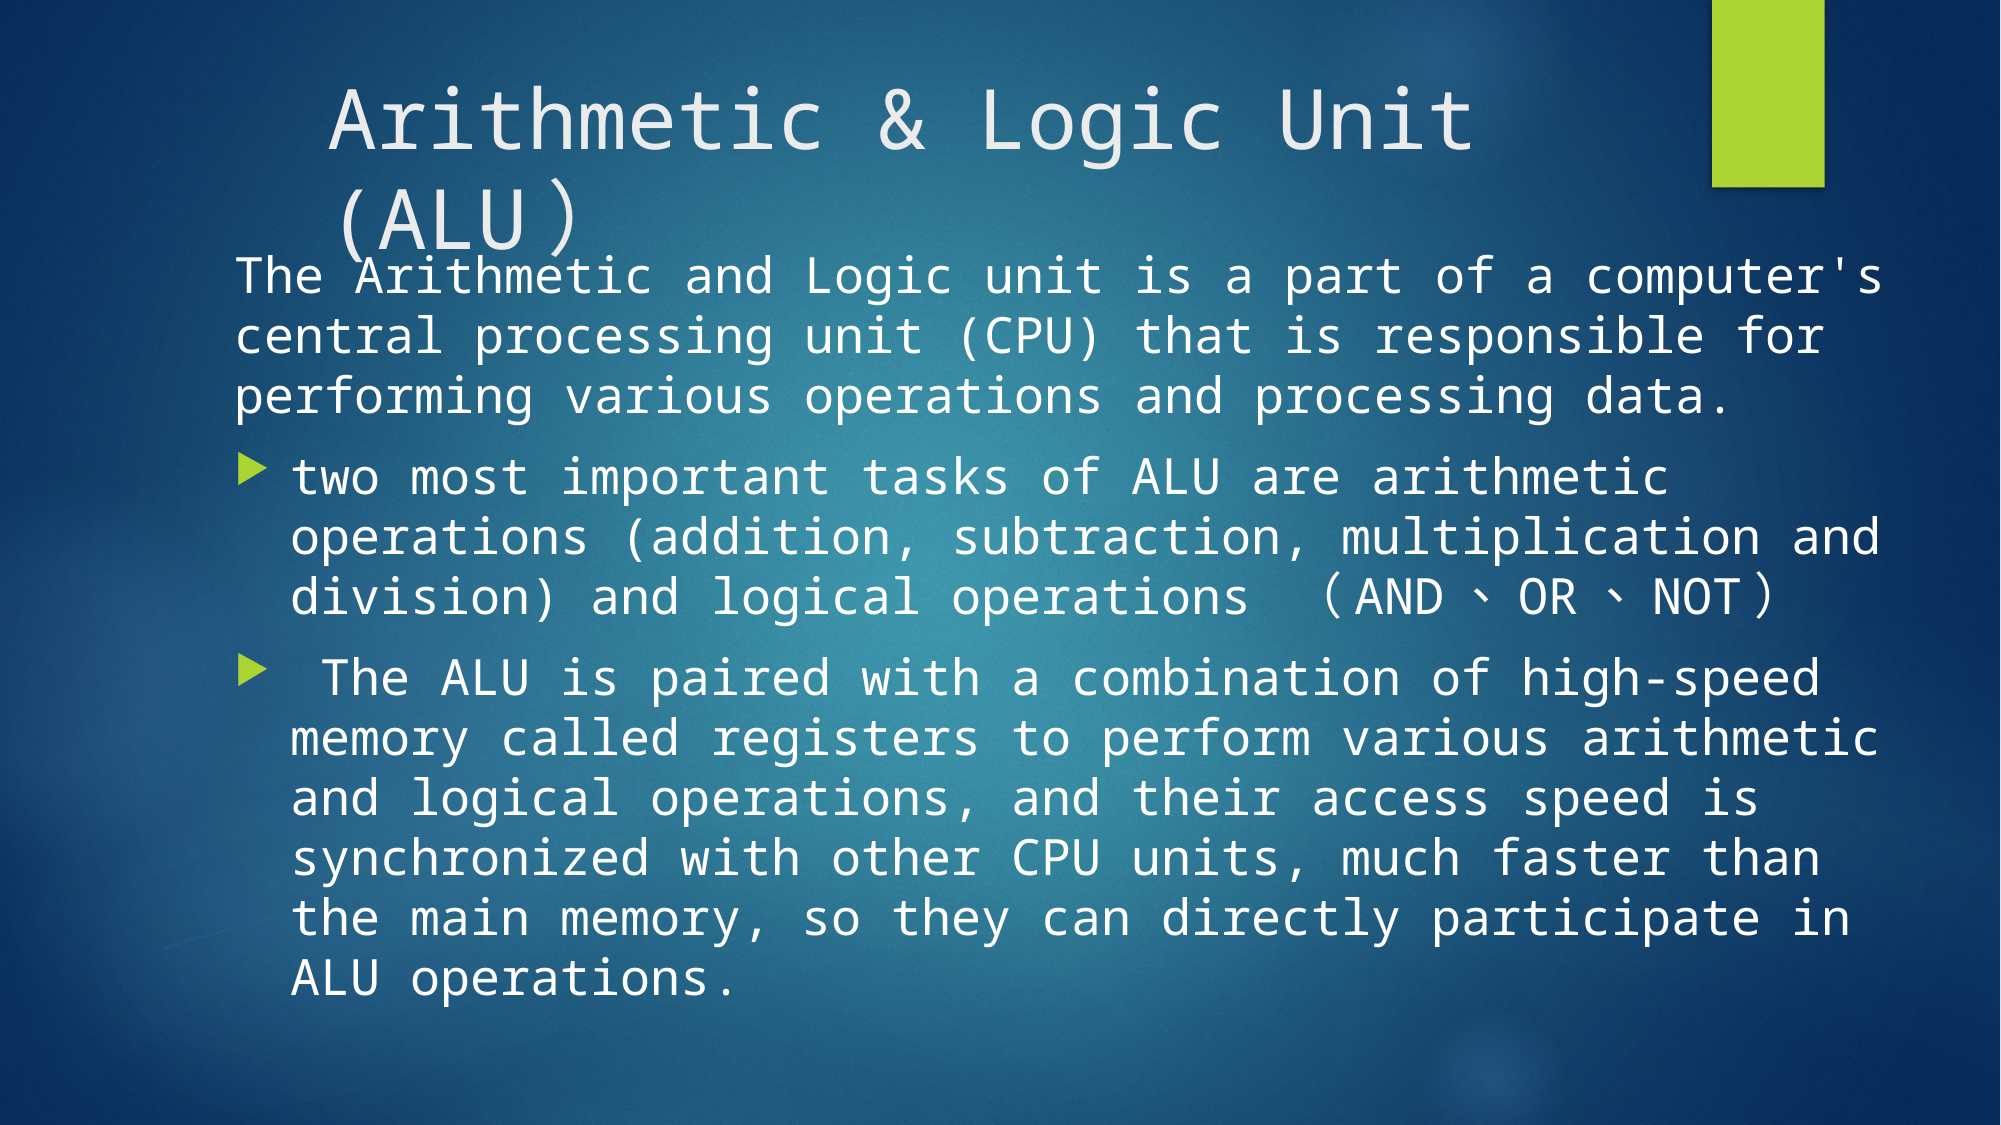

# Arithmetic & Logic Unit (ALU）
The Arithmetic and Logic unit is a part of a computer's central processing unit (CPU) that is responsible for performing various operations and processing data.
two most important tasks of ALU are arithmetic operations (addition, subtraction, multiplication and division) and logical operations （AND、OR、NOT）
 The ALU is paired with a combination of high-speed memory called registers to perform various arithmetic and logical operations, and their access speed is synchronized with other CPU units, much faster than the main memory, so they can directly participate in ALU operations.